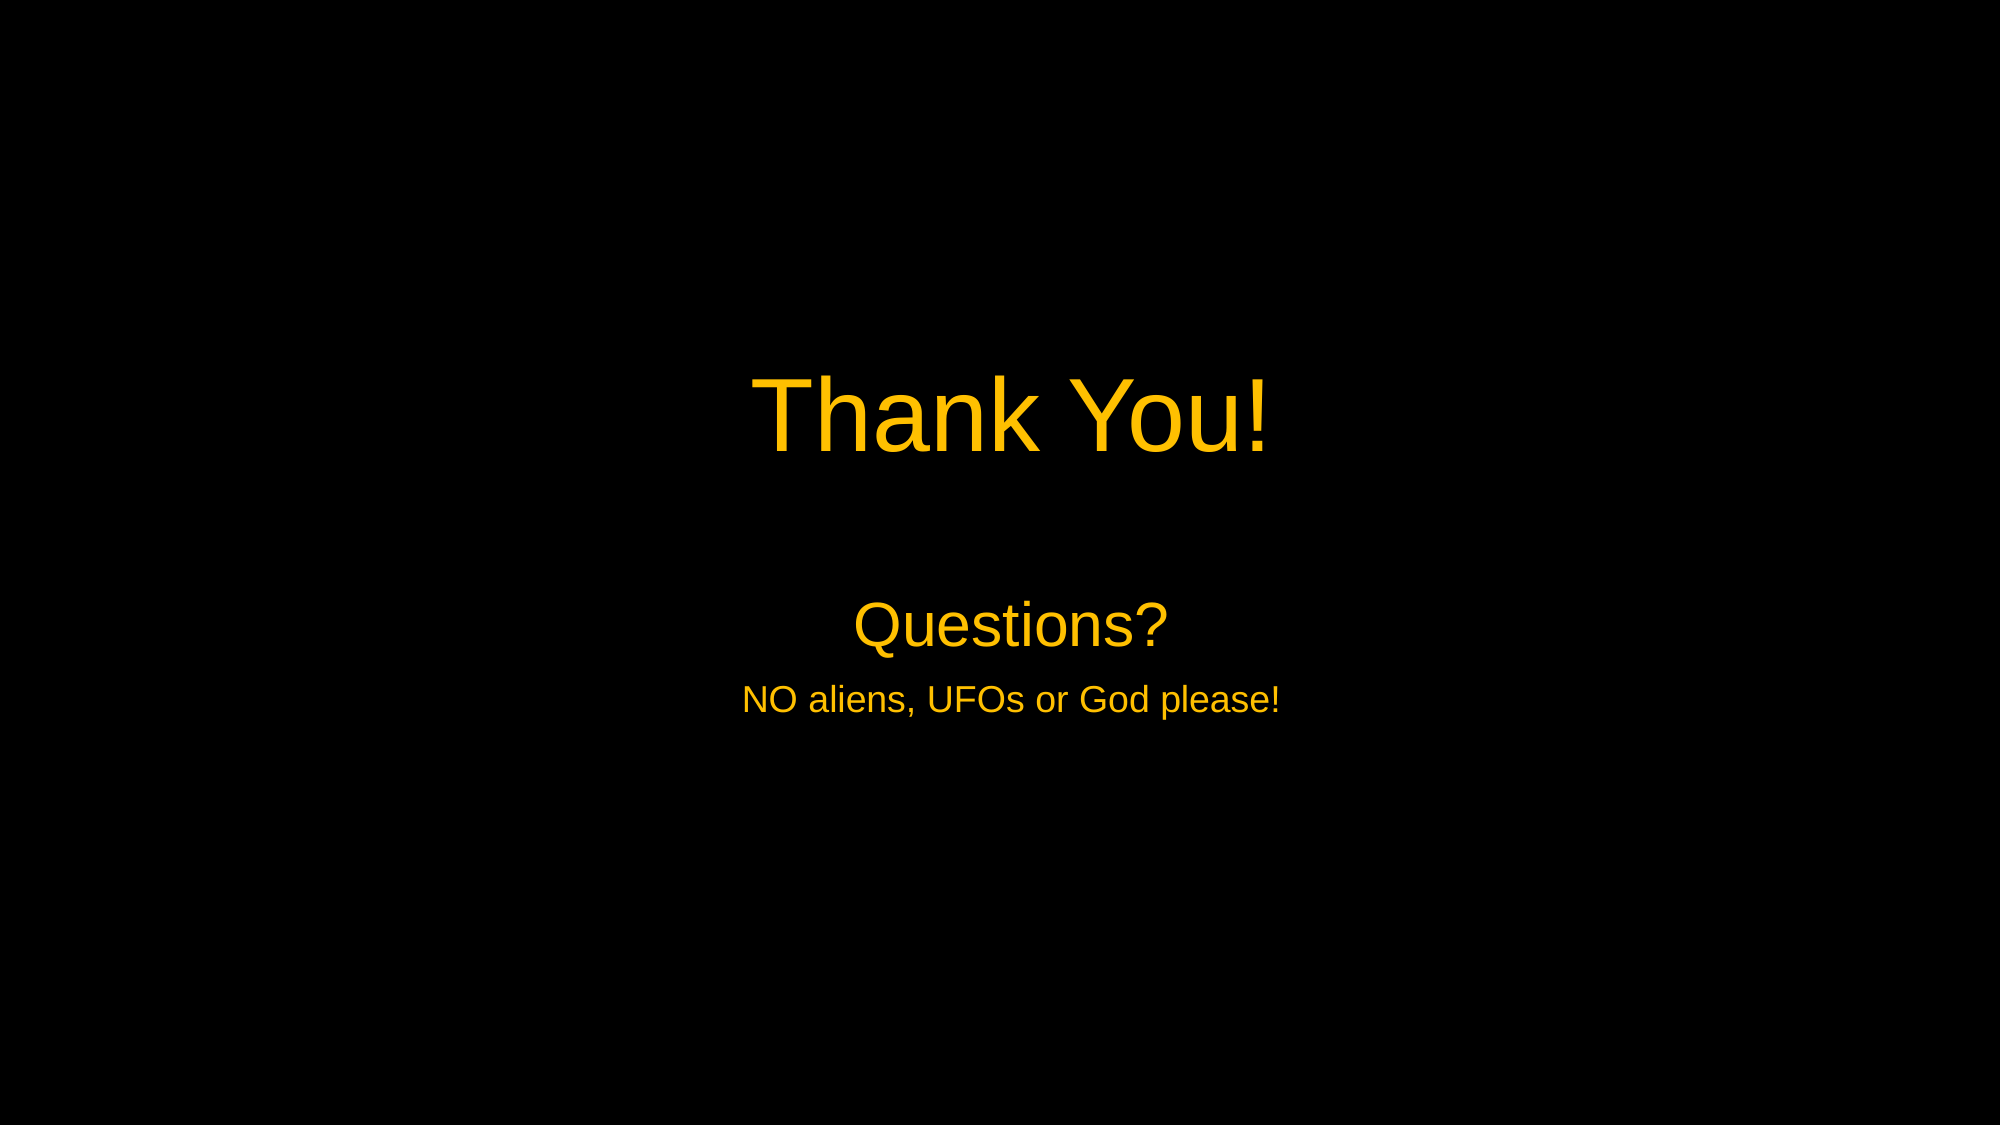

Thank You!
Questions?
NO aliens, UFOs or God please!